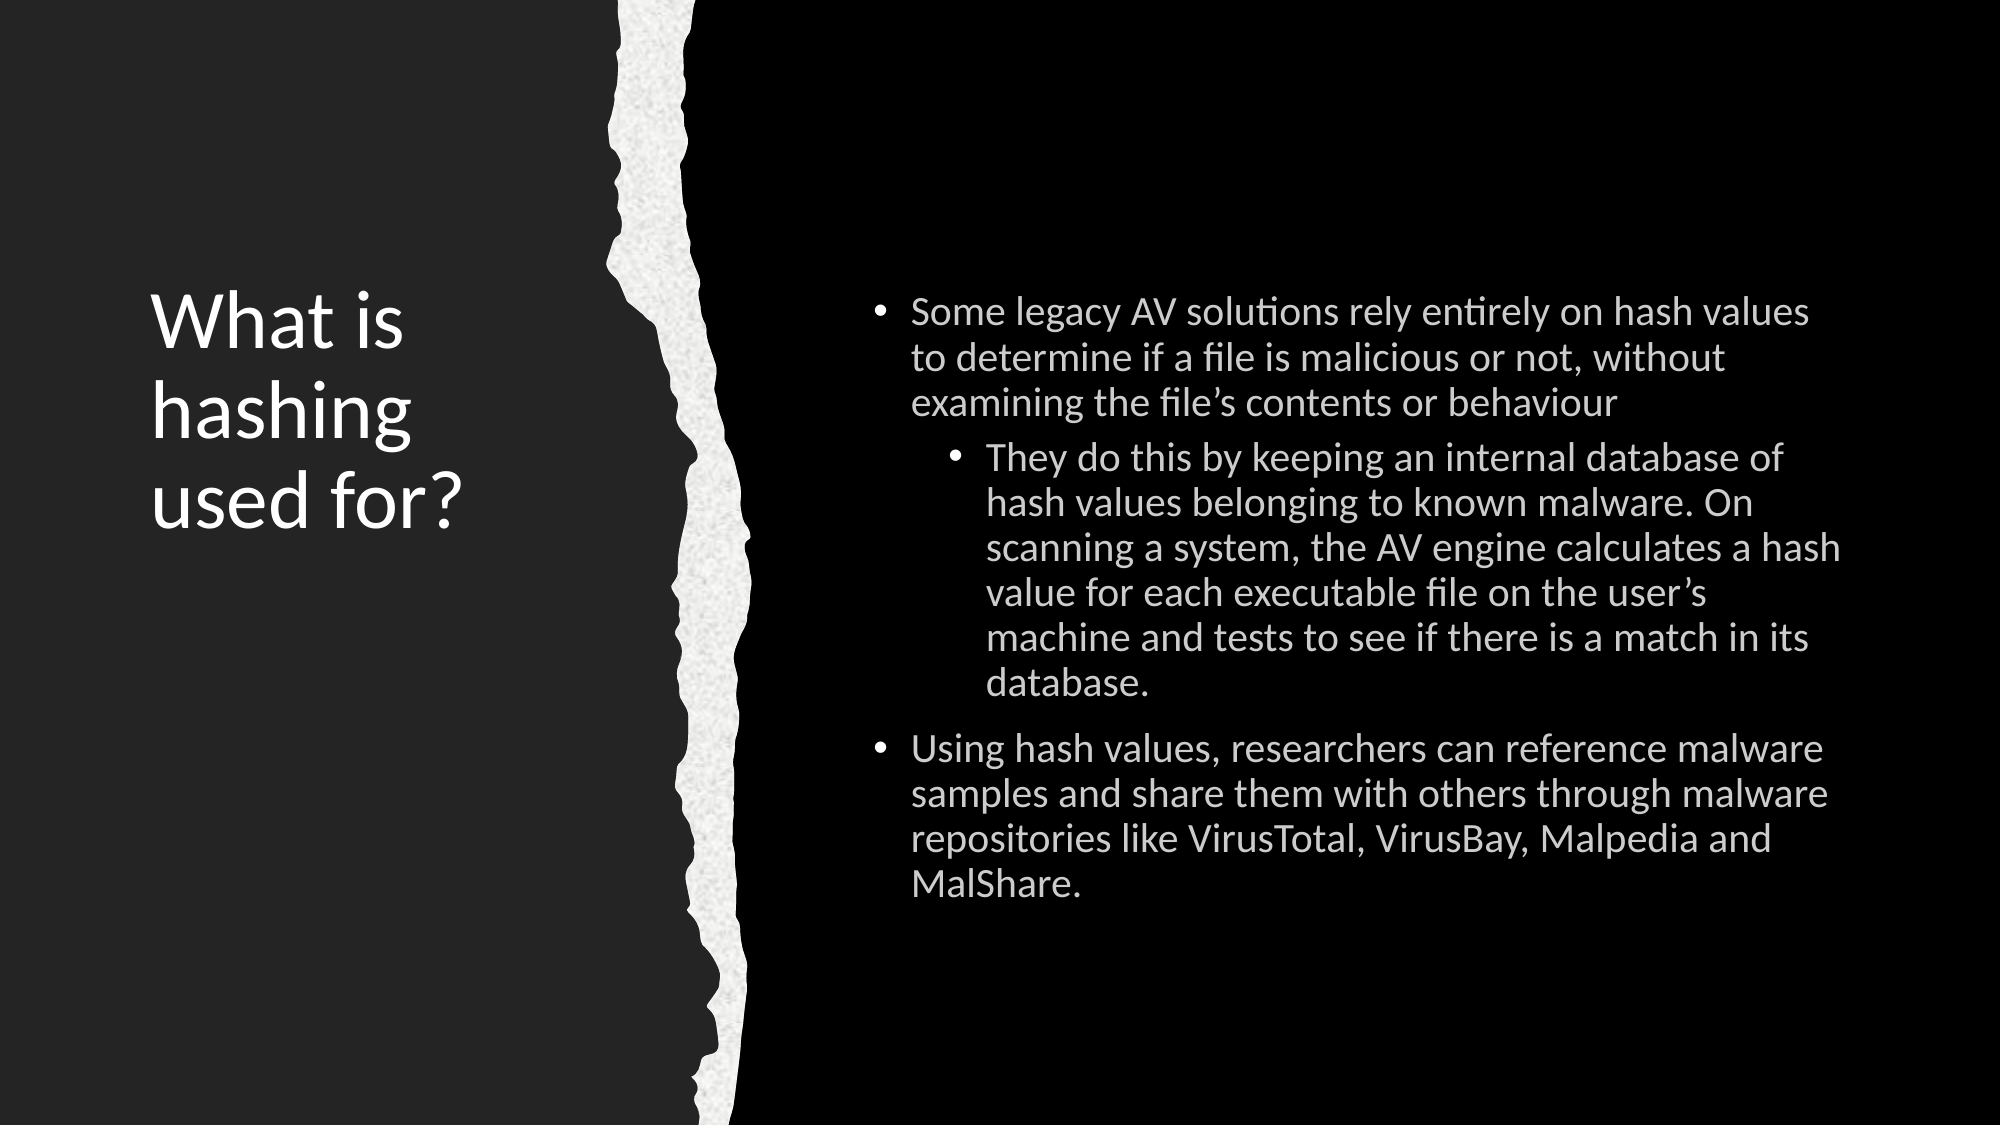

# What is hashing used for?
Some legacy AV solutions rely entirely on hash values to determine if a file is malicious or not, without examining the file’s contents or behaviour
They do this by keeping an internal database of hash values belonging to known malware. On scanning a system, the AV engine calculates a hash value for each executable file on the user’s machine and tests to see if there is a match in its database.
Using hash values, researchers can reference malware samples and share them with others through malware repositories like VirusTotal, VirusBay, Malpedia and MalShare.